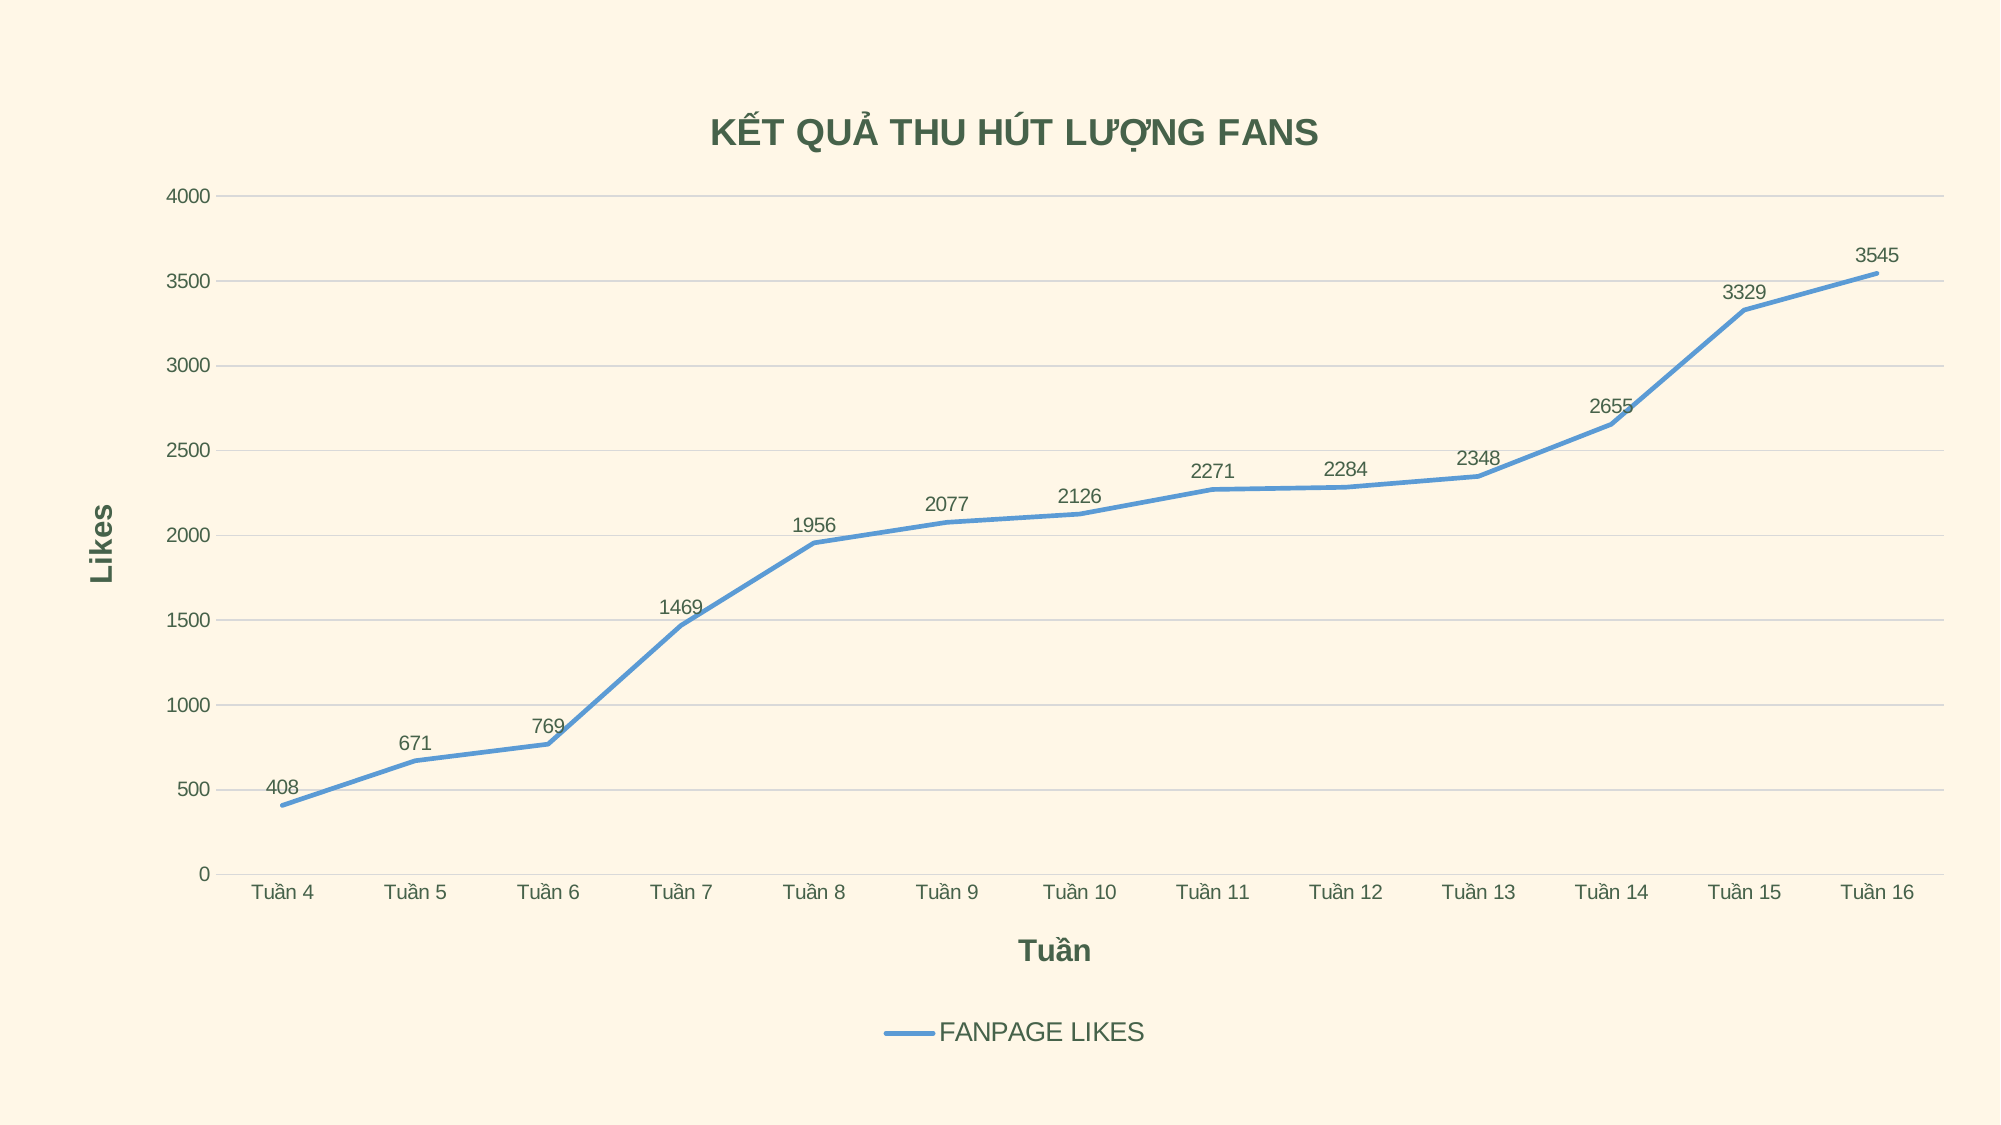

### Chart: KẾT QUẢ THU HÚT LƯỢNG FANS

| Category | FANPAGE LIKES |
|---|---|
| Tuần 4 | 408.0 |
| Tuần 5 | 671.0 |
| Tuần 6 | 769.0 |
| Tuần 7 | 1469.0 |
| Tuần 8 | 1956.0 |
| Tuần 9 | 2077.0 |
| Tuần 10 | 2126.0 |
| Tuần 11 | 2271.0 |
| Tuần 12 | 2284.0 |
| Tuần 13 | 2348.0 |
| Tuần 14 | 2655.0 |
| Tuần 15 | 3329.0 |
| Tuần 16 | 3545.0 |